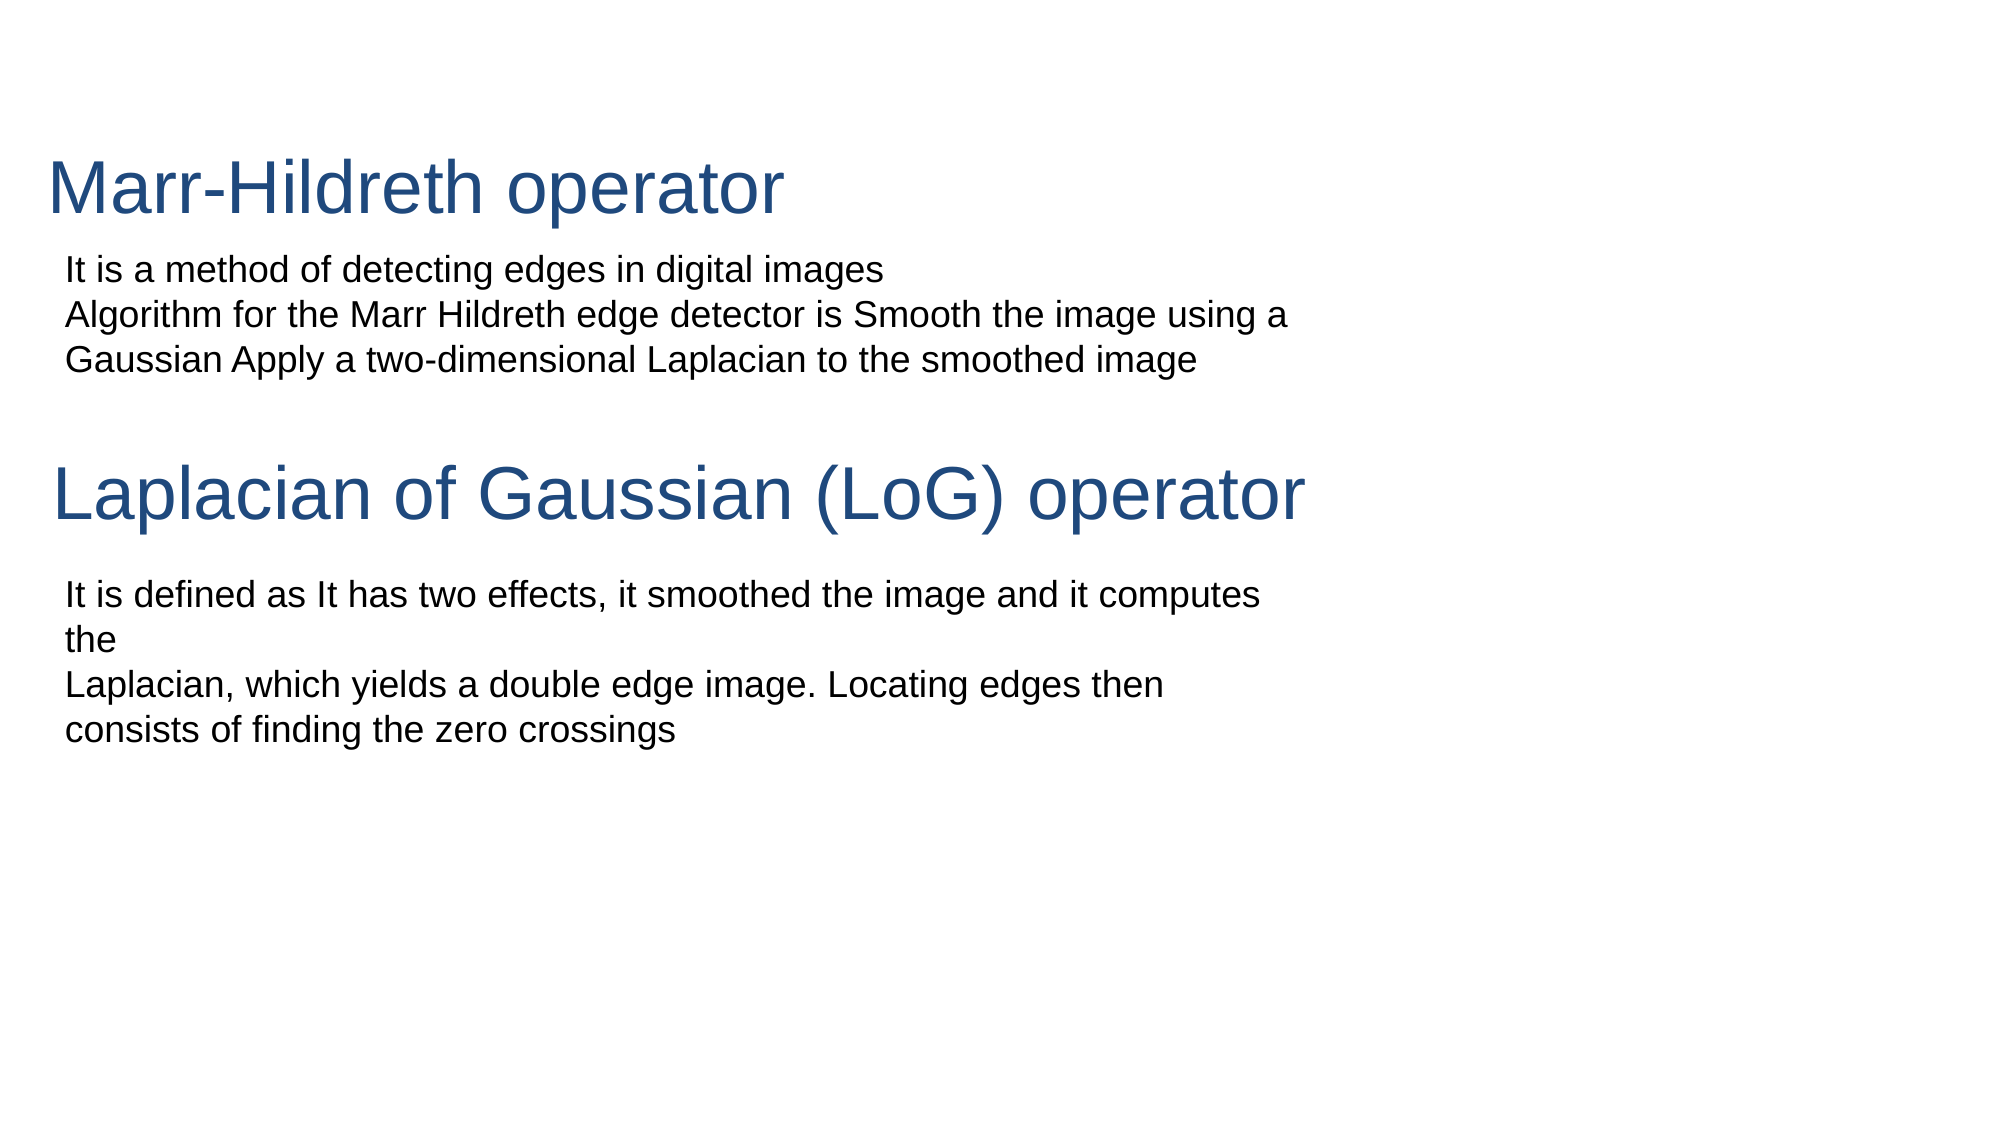

Marr-Hildreth operator
It is a method of detecting edges in digital images
Algorithm for the Marr Hildreth edge detector is Smooth the image using a Gaussian Apply a two-dimensional Laplacian to the smoothed image
Laplacian of Gaussian (LoG) operator
It is defined as It has two effects, it smoothed the image and it computes the
Laplacian, which yields a double edge image. Locating edges then consists of finding the zero crossings